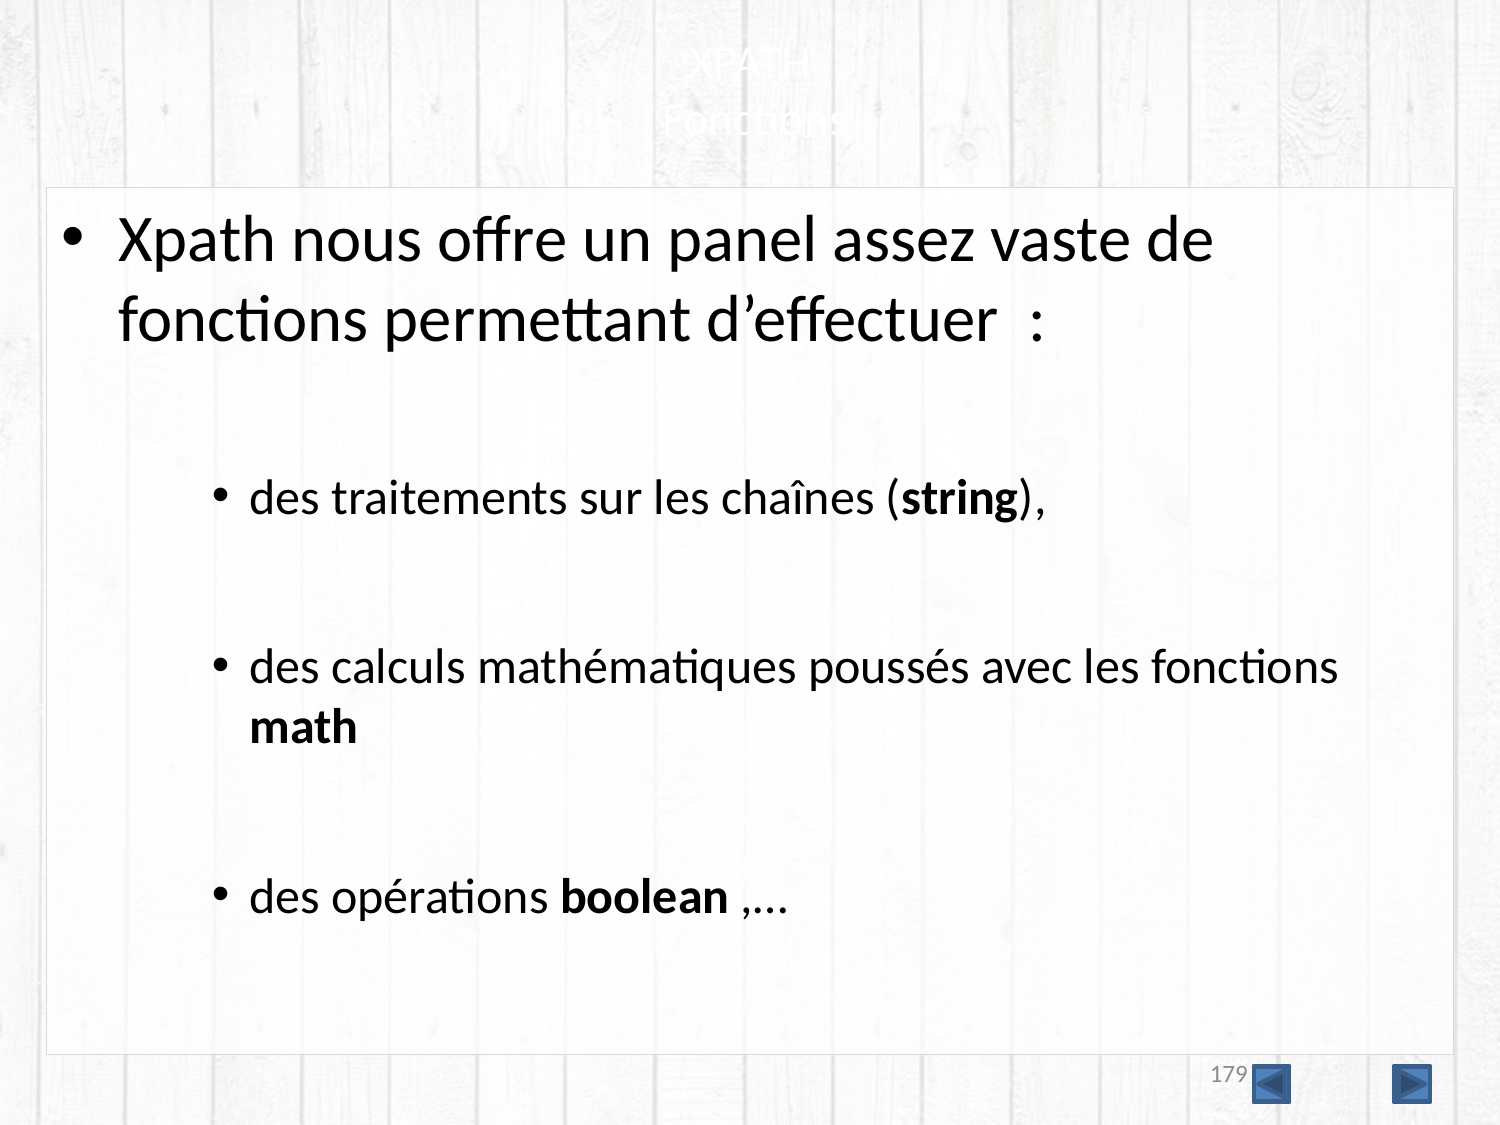

# XPATH Fonctions
Xpath nous offre un panel assez vaste de fonctions permettant d’effectuer  :

des traitements sur les chaînes (string),

des calculs mathématiques poussés avec les fonctions math

des opérations boolean ,…
179